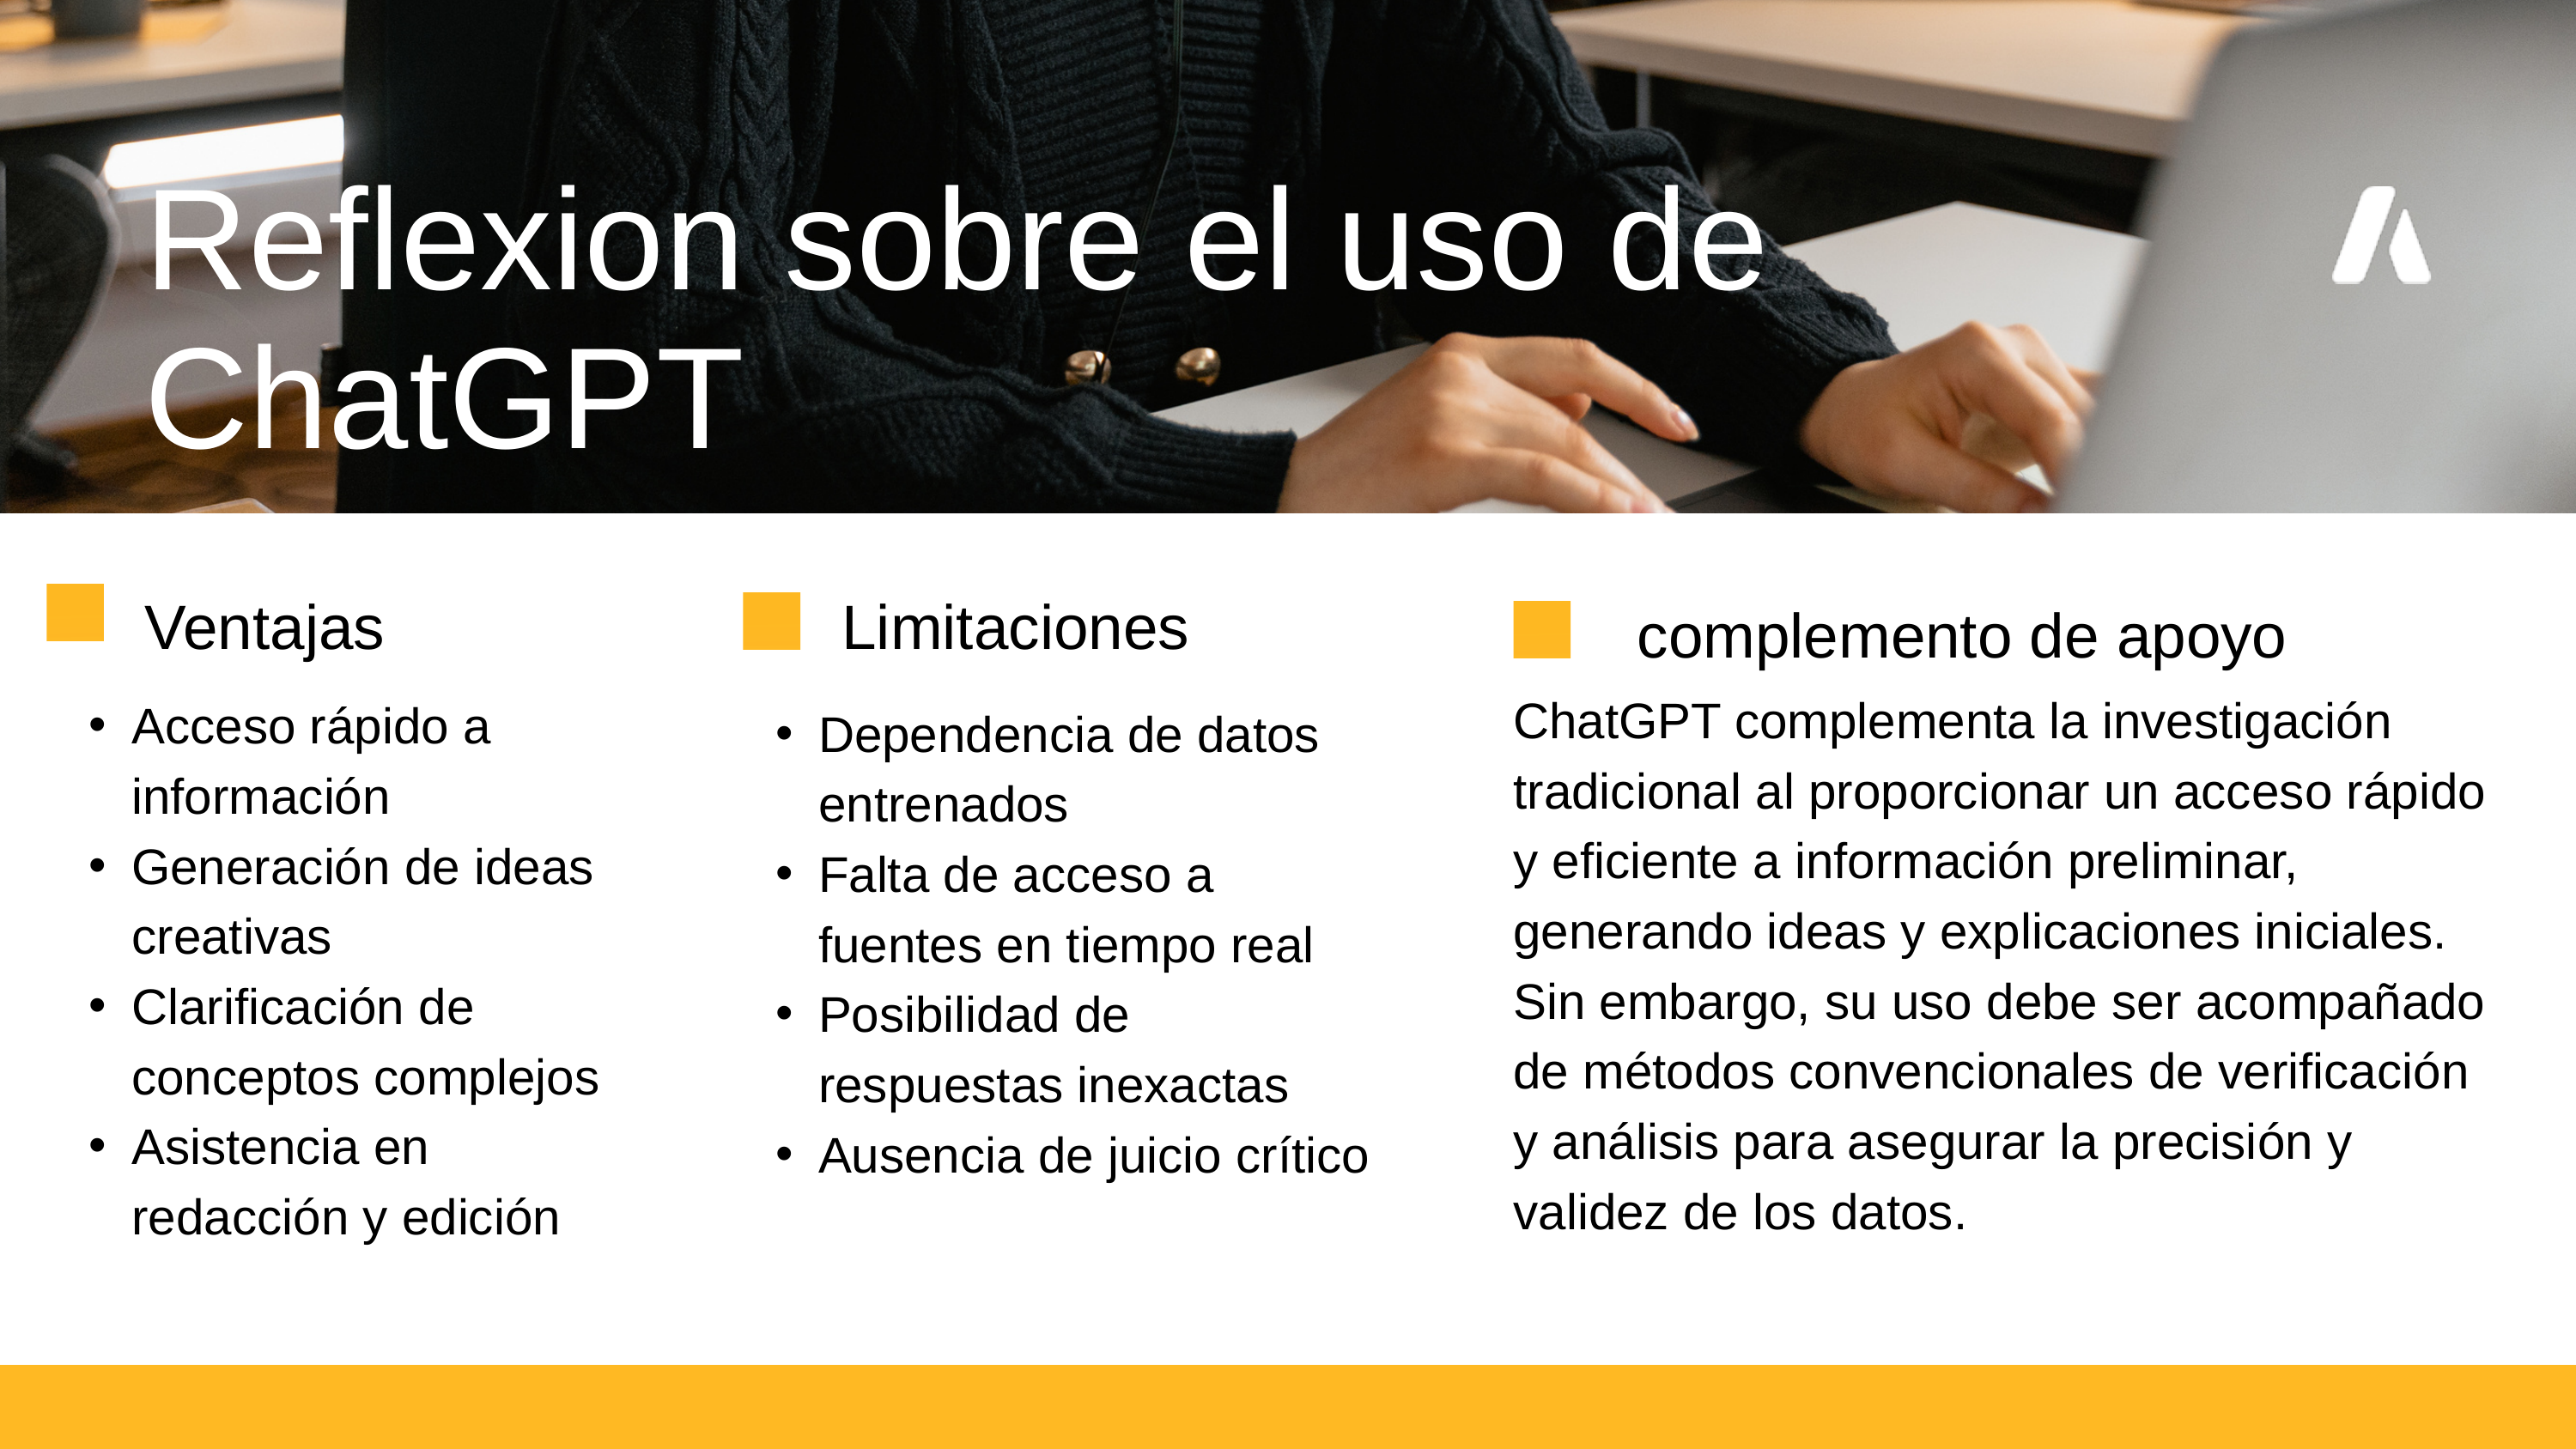

Reflexion sobre el uso de ChatGPT

Ventajas
Limitaciones

complemento de apoyo

ChatGPT complementa la investigación tradicional al proporcionar un acceso rápido y eficiente a información preliminar, generando ideas y explicaciones iniciales. Sin embargo, su uso debe ser acompañado de métodos convencionales de verificación y análisis para asegurar la precisión y validez de los datos.
Acceso rápido a información
Generación de ideas creativas
Clarificación de conceptos complejos
Asistencia en redacción y edición
Dependencia de datos entrenados
Falta de acceso a fuentes en tiempo real
Posibilidad de respuestas inexactas
Ausencia de juicio crítico